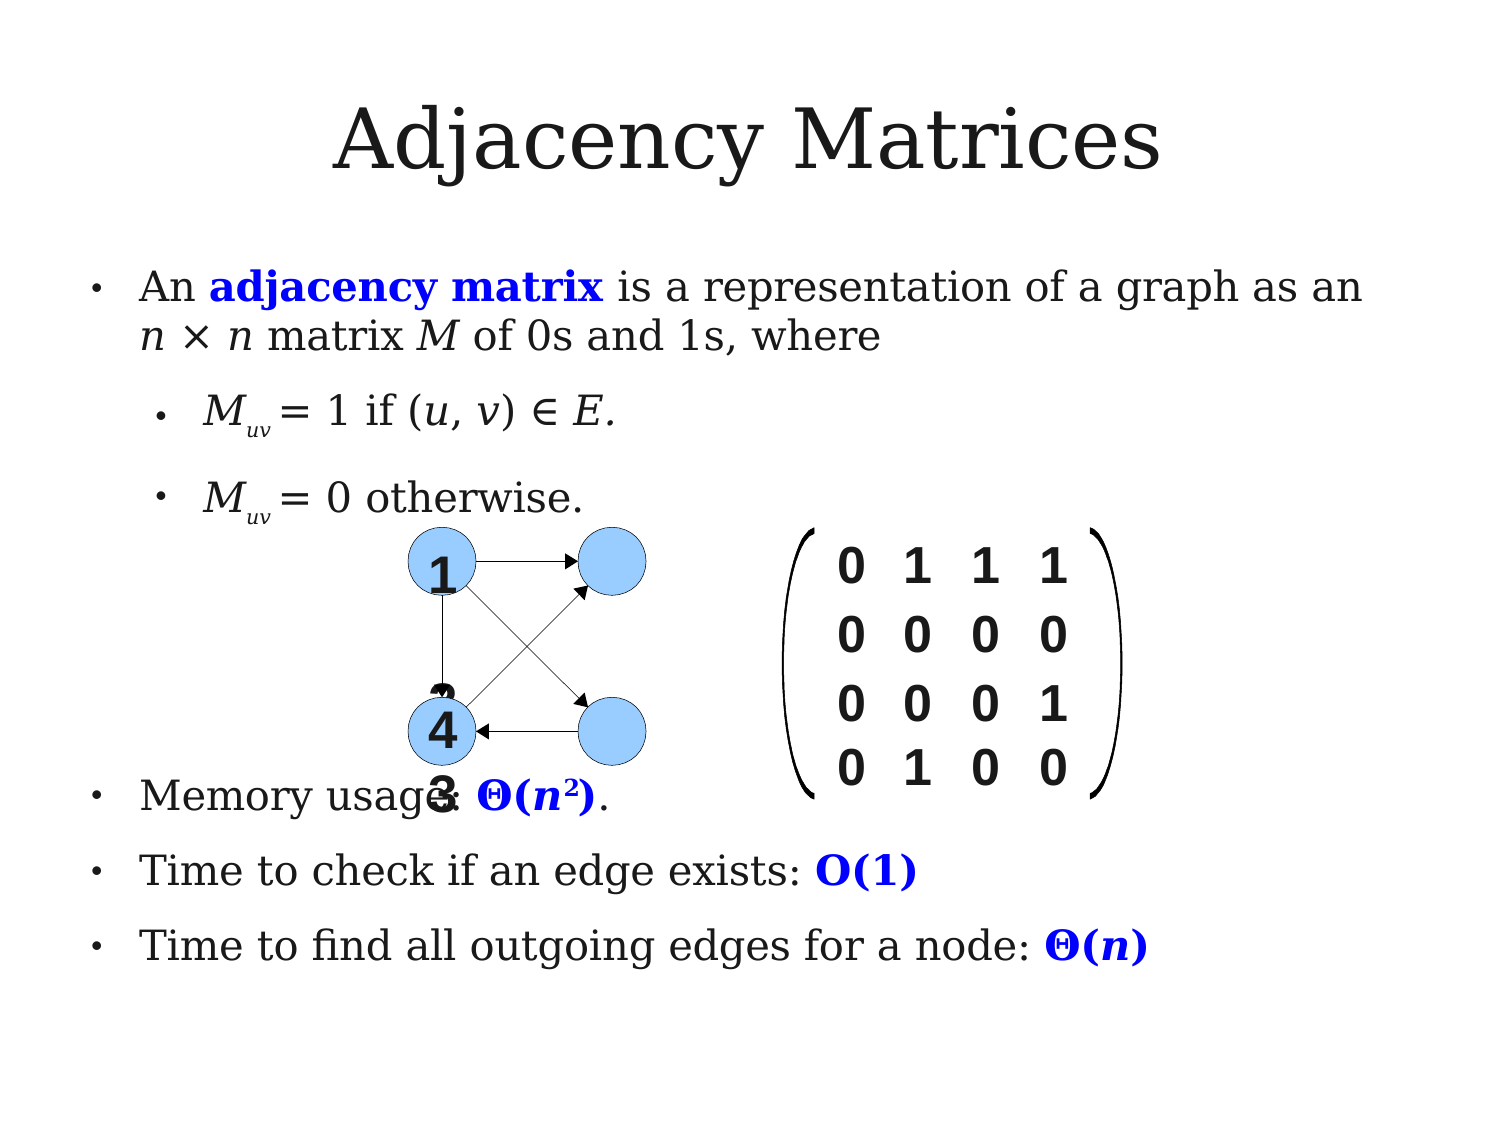

# Adjacency Matrices
An adjacency matrix is a representation of a graph as an
n × n matrix M of 0s and 1s, where
●
Muv = 1 if (u, v) ∈ E.
Muv = 0 otherwise.
1	2
●
●

| 0 | 1 | 1 | 1 |
| --- | --- | --- | --- |
| 0 | 0 | 0 | 0 |
| 0 | 0 | 0 | 1 |
| 0 | 1 | 0 | 0 |

4	3

Memory usage: Θ(n ).
2
●

Time to check if an edge exists: O(1)
Time to find all outgoing edges for a node: Θ(n)
●
●